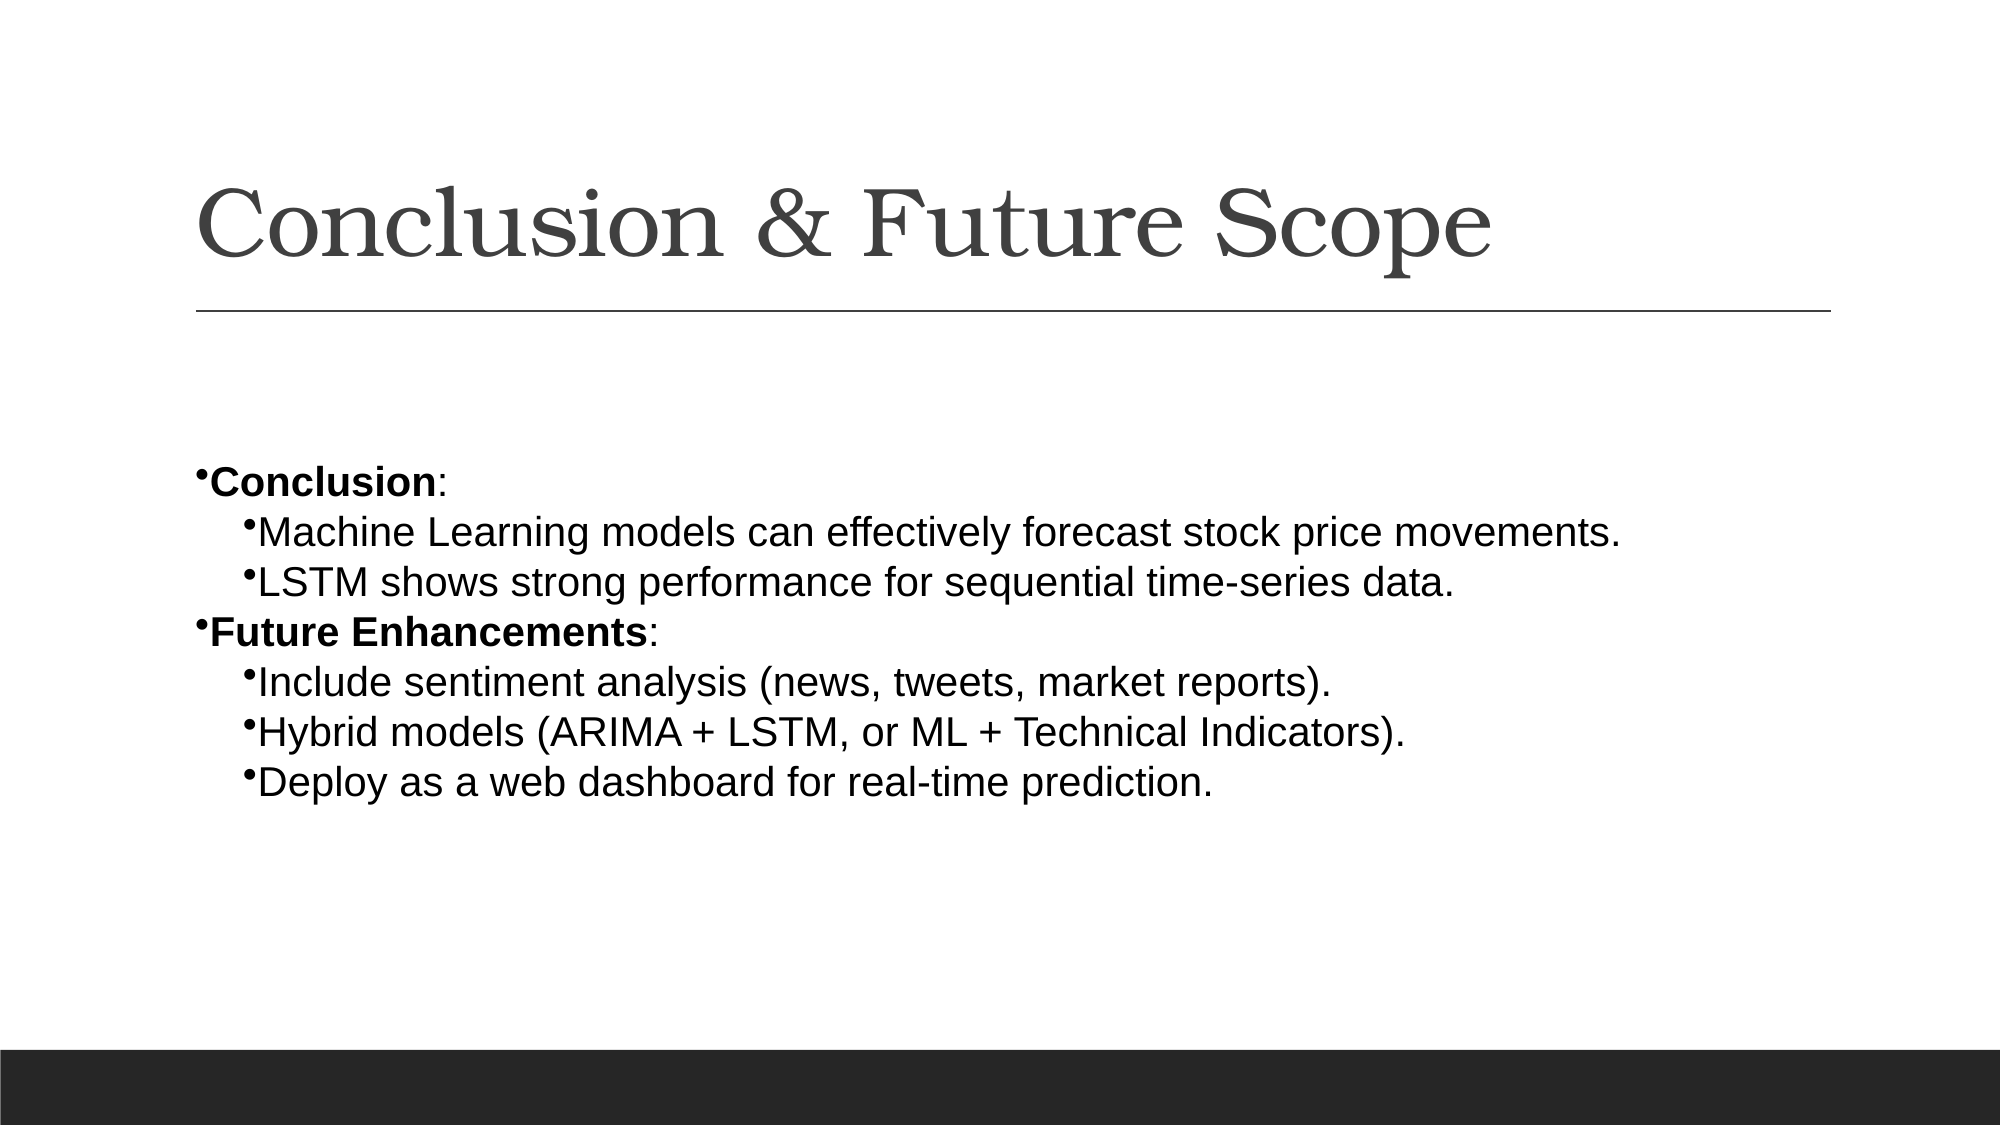

# Conclusion & Future Scope
Conclusion:
Machine Learning models can effectively forecast stock price movements.
LSTM shows strong performance for sequential time-series data.
Future Enhancements:
Include sentiment analysis (news, tweets, market reports).
Hybrid models (ARIMA + LSTM, or ML + Technical Indicators).
Deploy as a web dashboard for real-time prediction.